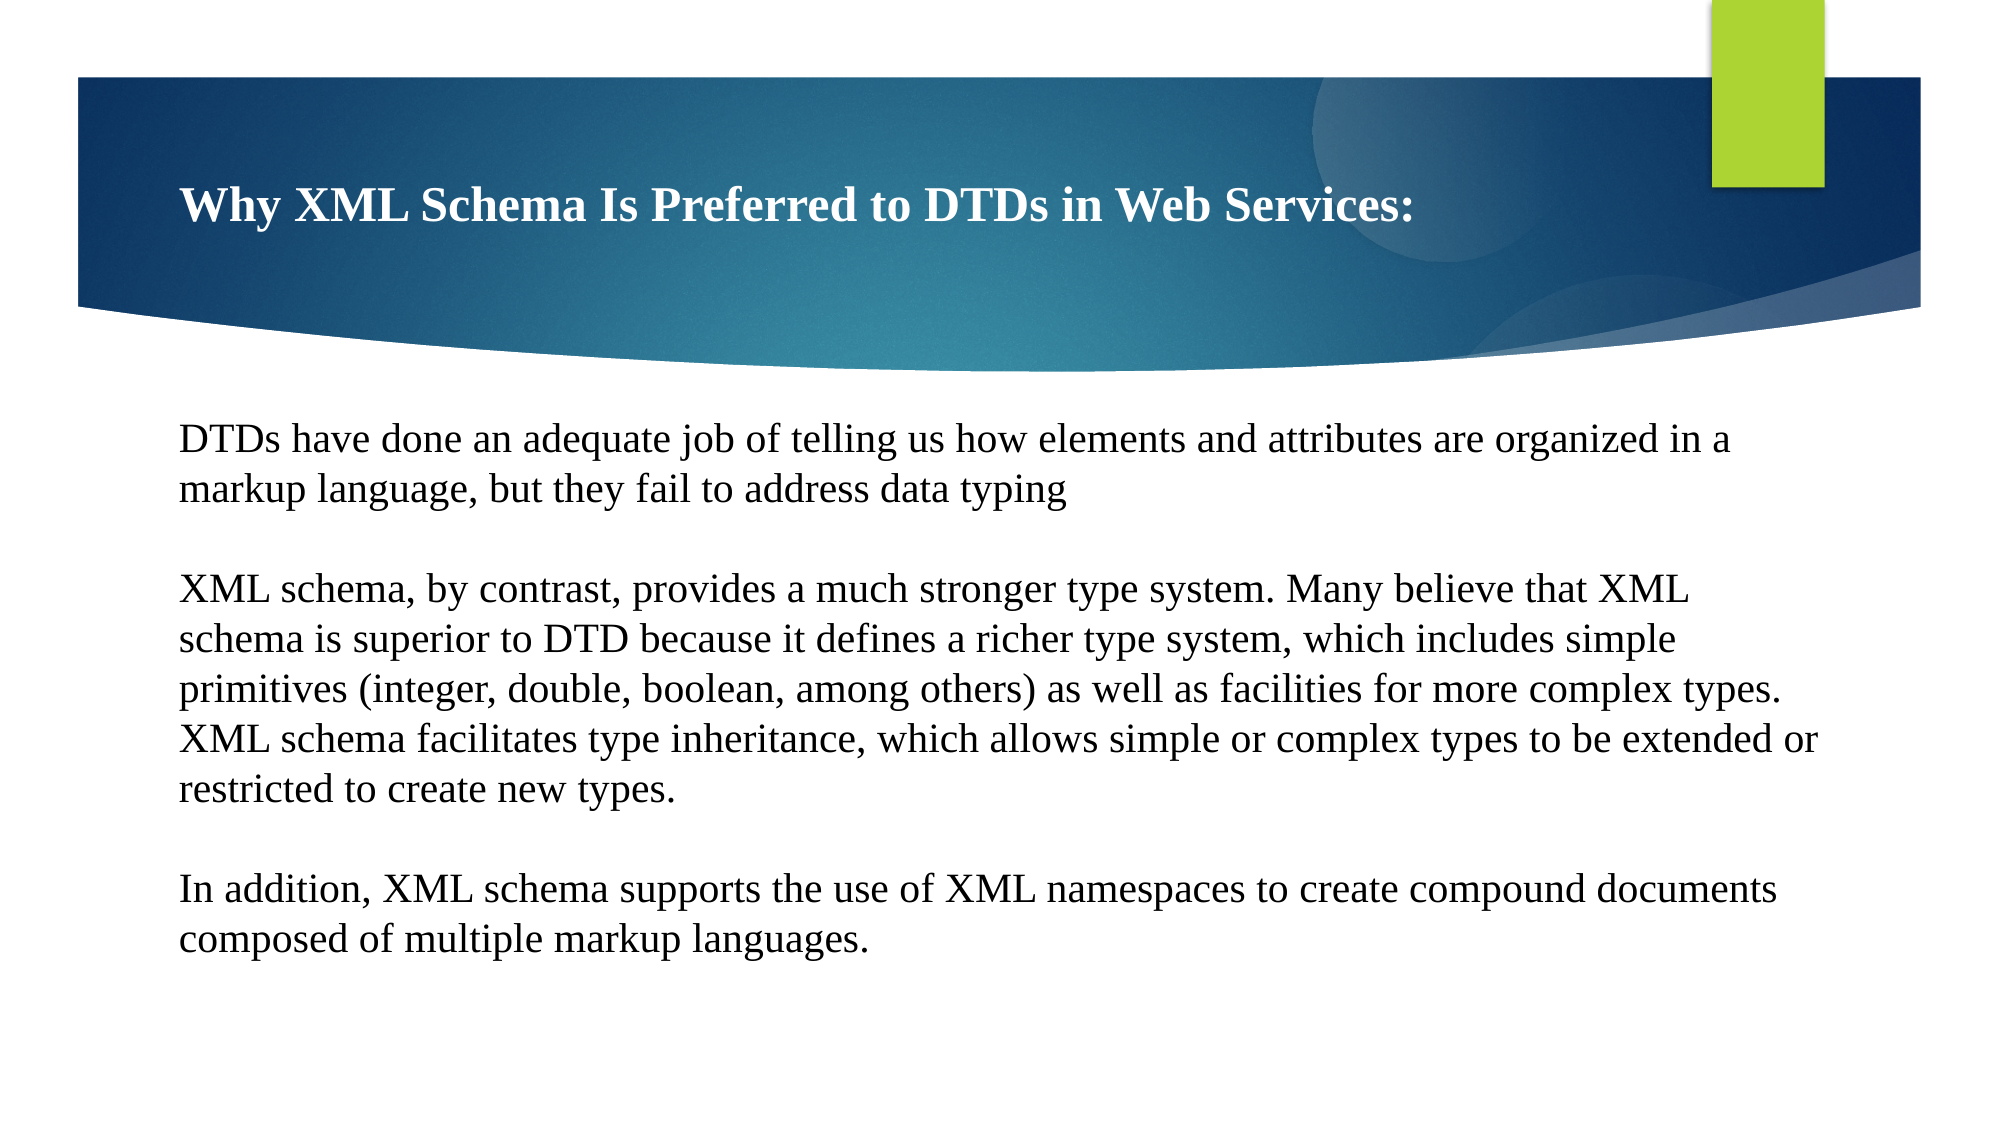

Why XML Schema Is Preferred to DTDs in Web Services:

DTDs have done an adequate job of telling us how elements and attributes are organized in a markup language, but they fail to address data typing

XML schema, by contrast, provides a much stronger type system. Many believe that XML schema is superior to DTD because it defines a richer type system, which includes simple primitives (integer, double, boolean, among others) as well as facilities for more complex types. XML schema facilitates type inheritance, which allows simple or complex types to be extended or restricted to create new types.

In addition, XML schema supports the use of XML namespaces to create compound documents composed of multiple markup languages.